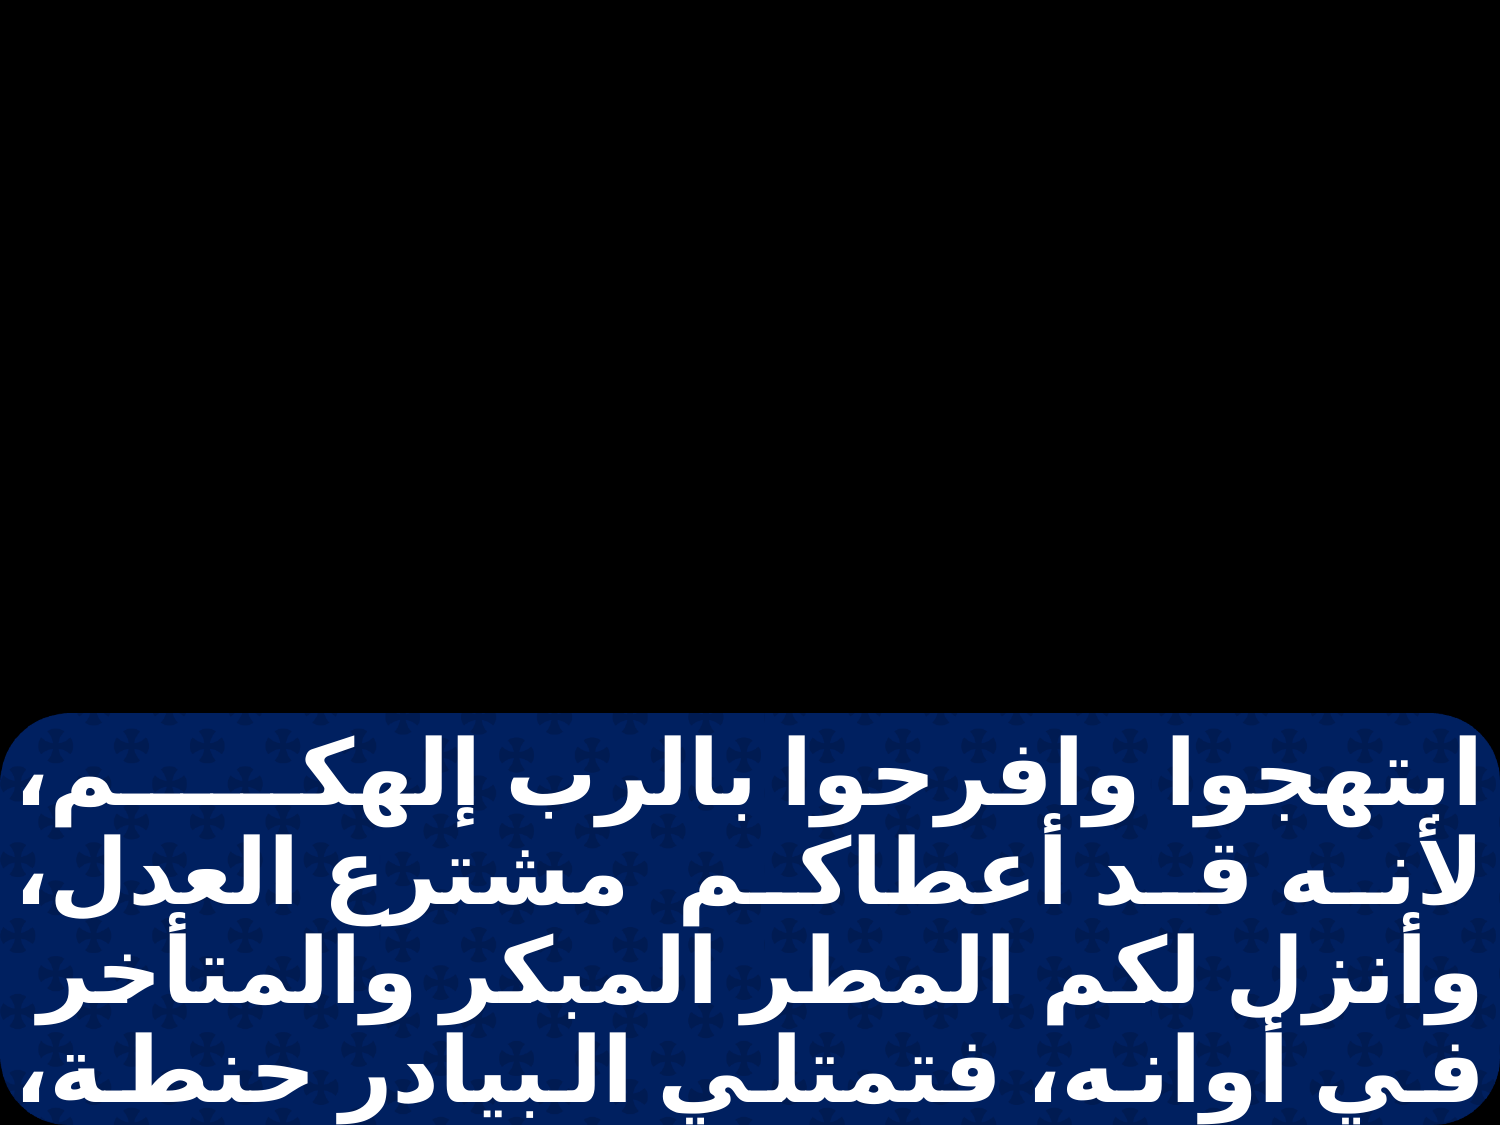

ابتهجوا وافرحوا بالرب إلهكم، لأنه قد أعطاكم  مشترع العدل، وأنزل لكم المطر المبكر والمتأخر  في أوانه، فتمتلي البيادر حنطة، وتفيض المعاصر نبيدا وزيتا. وأعوض لكم عن السنين التي أكلها